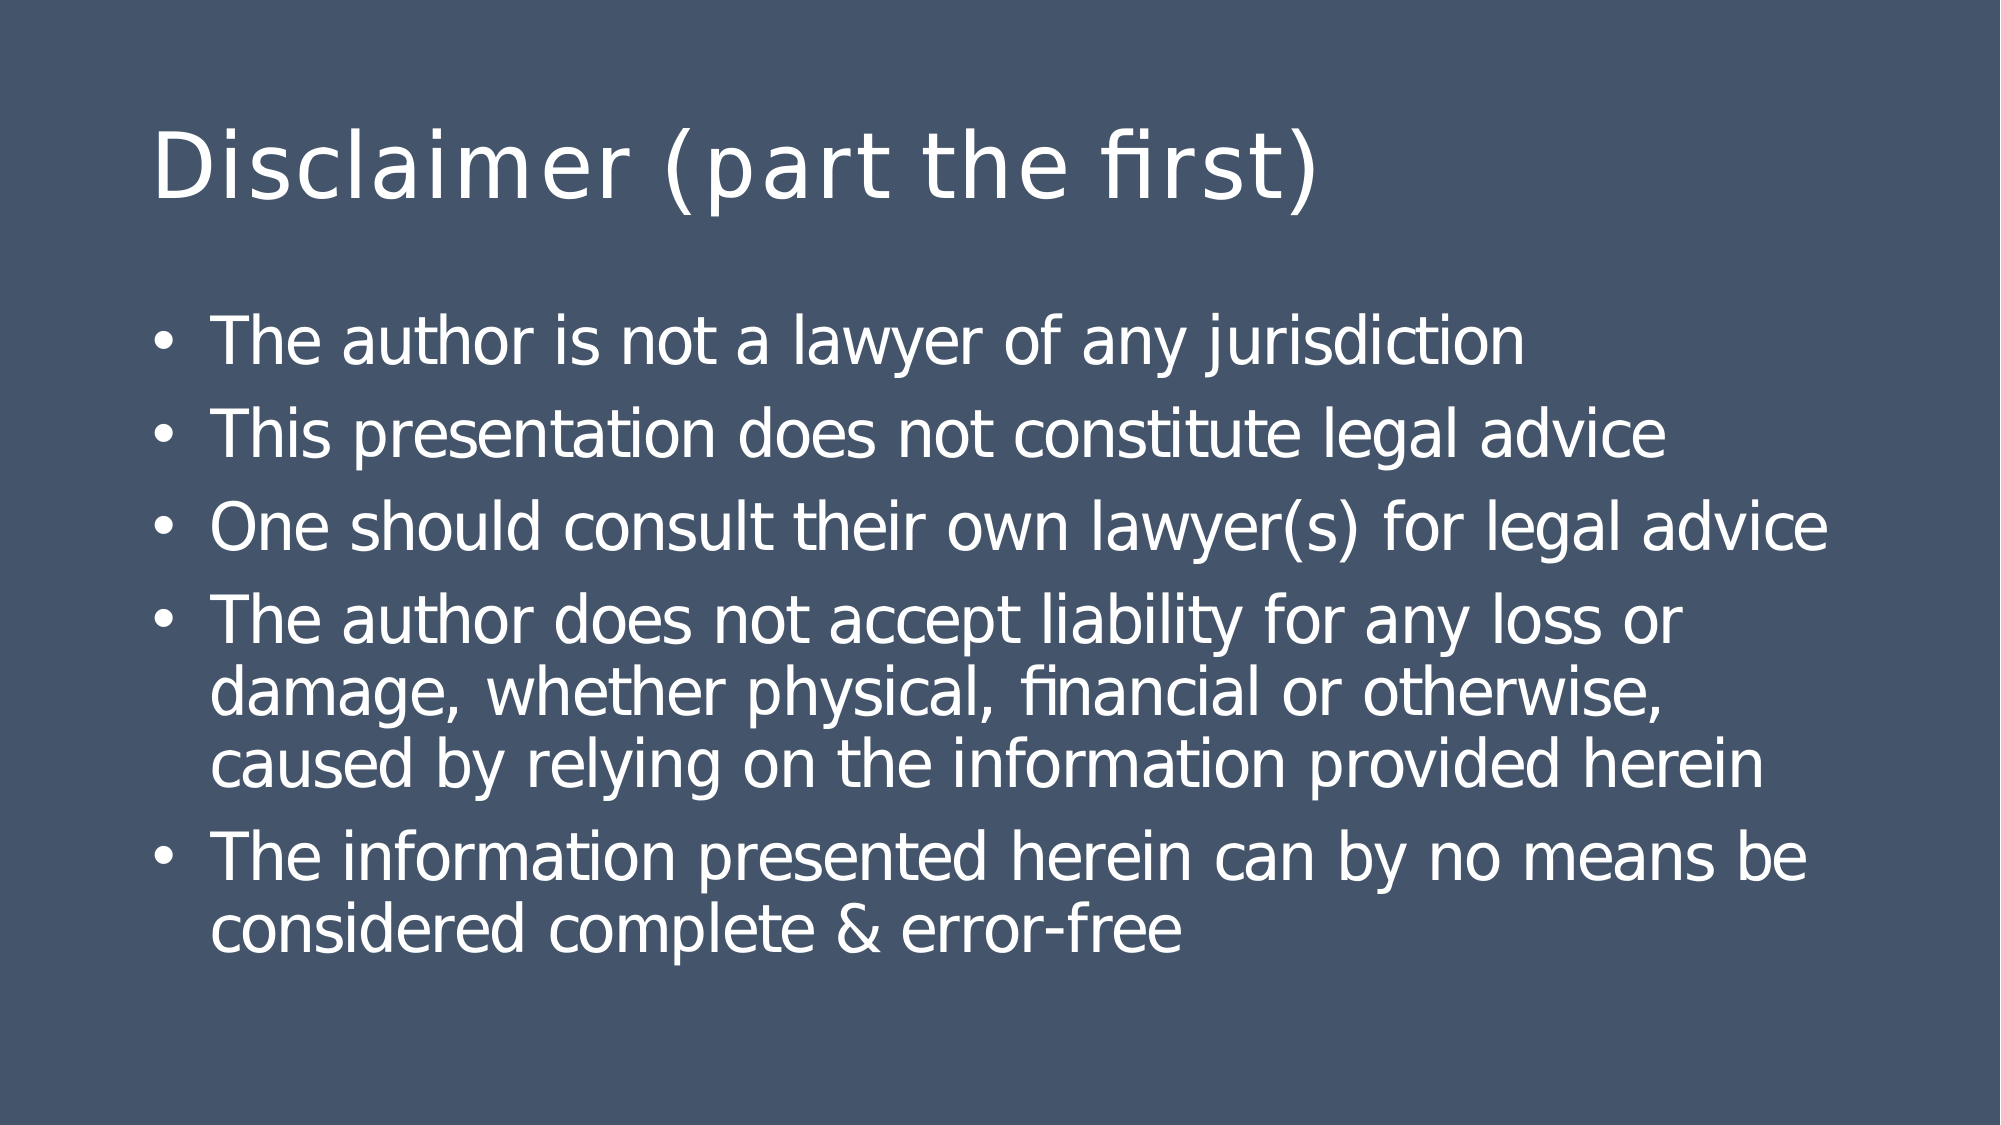

# Disclaimer (part the first)
The author is not a lawyer of any jurisdiction
This presentation does not constitute legal advice
One should consult their own lawyer(s) for legal advice
The author does not accept liability for any loss or damage, whether physical, financial or otherwise, caused by relying on the information provided herein
The information presented herein can by no means be considered complete & error-free